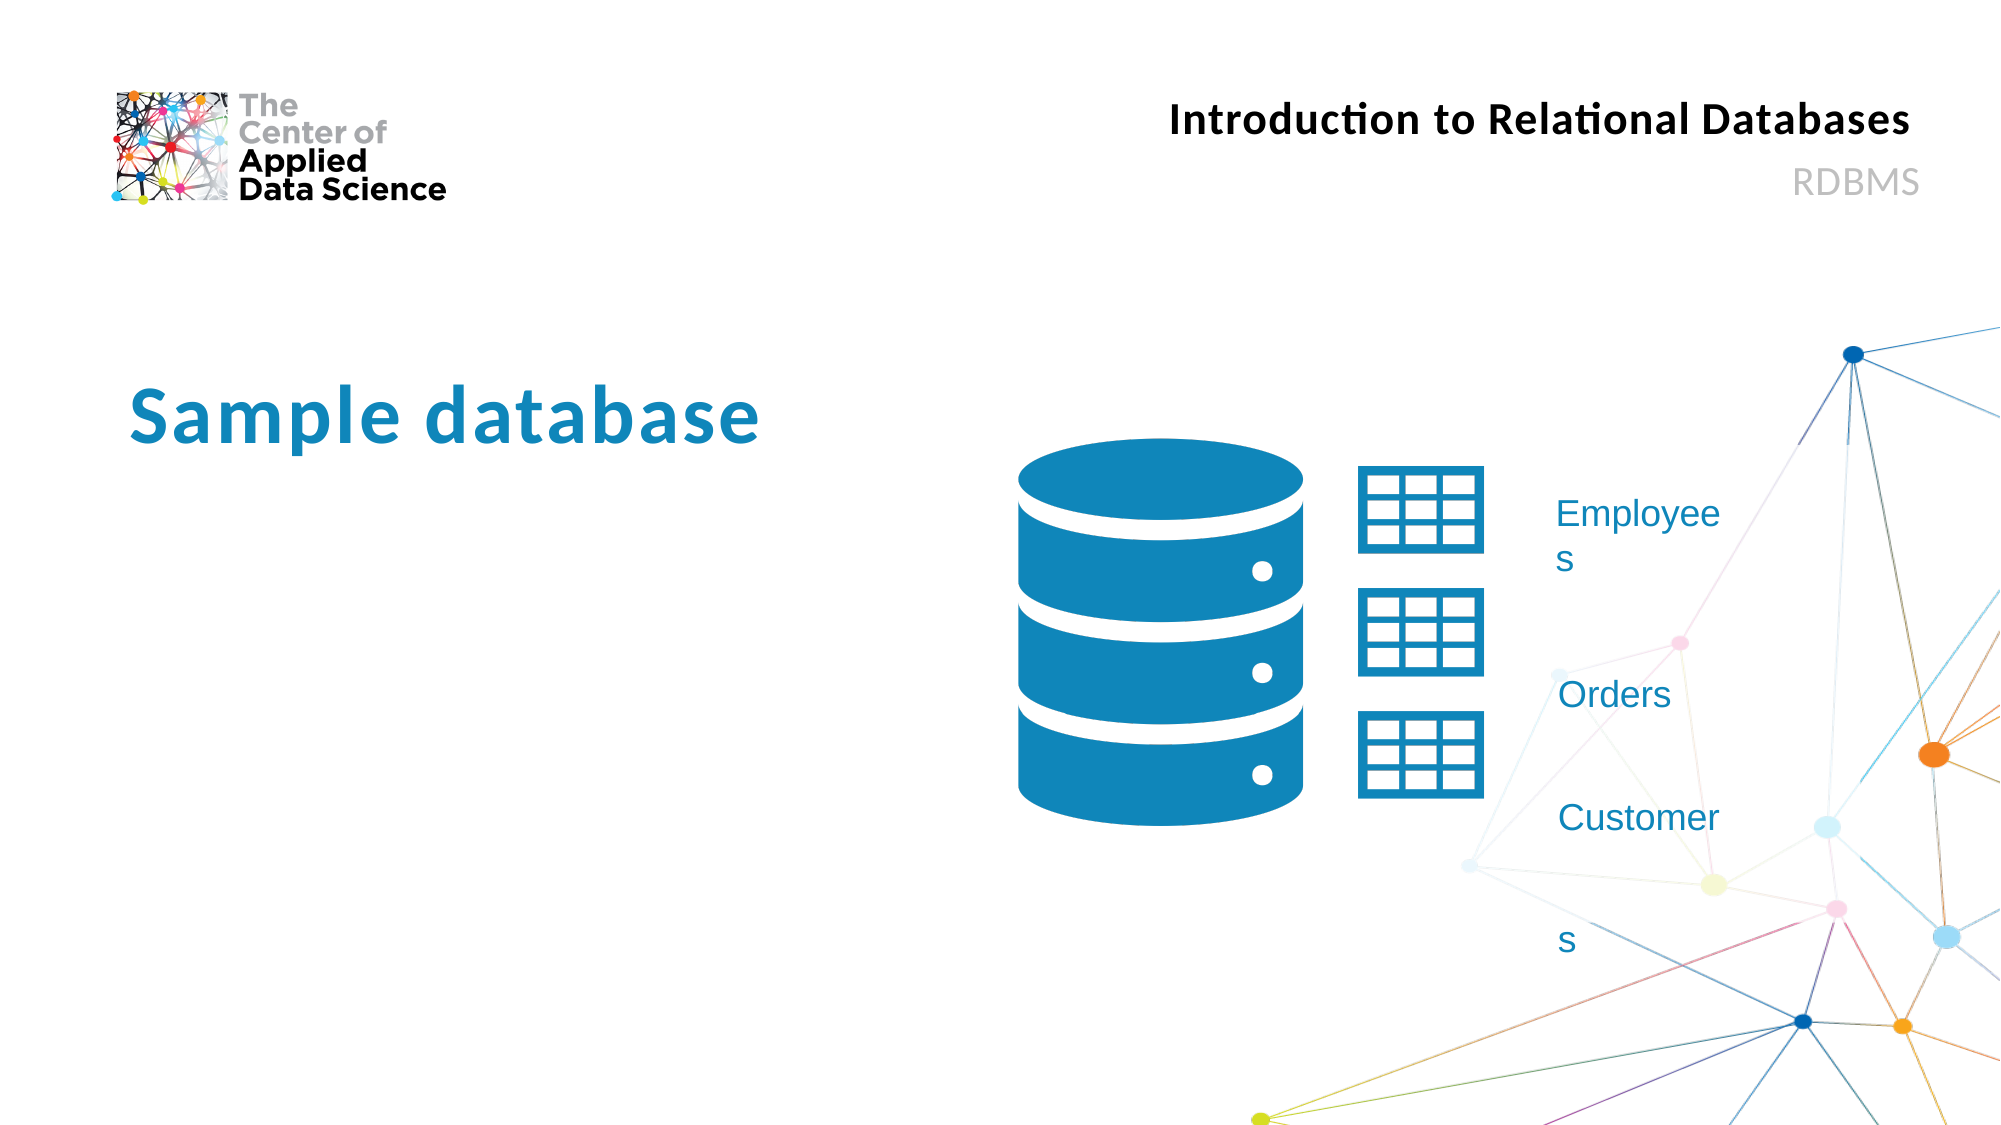

# Introduction to Relational Databases
RDBMS
Sample database

Employees
Orders  Customers